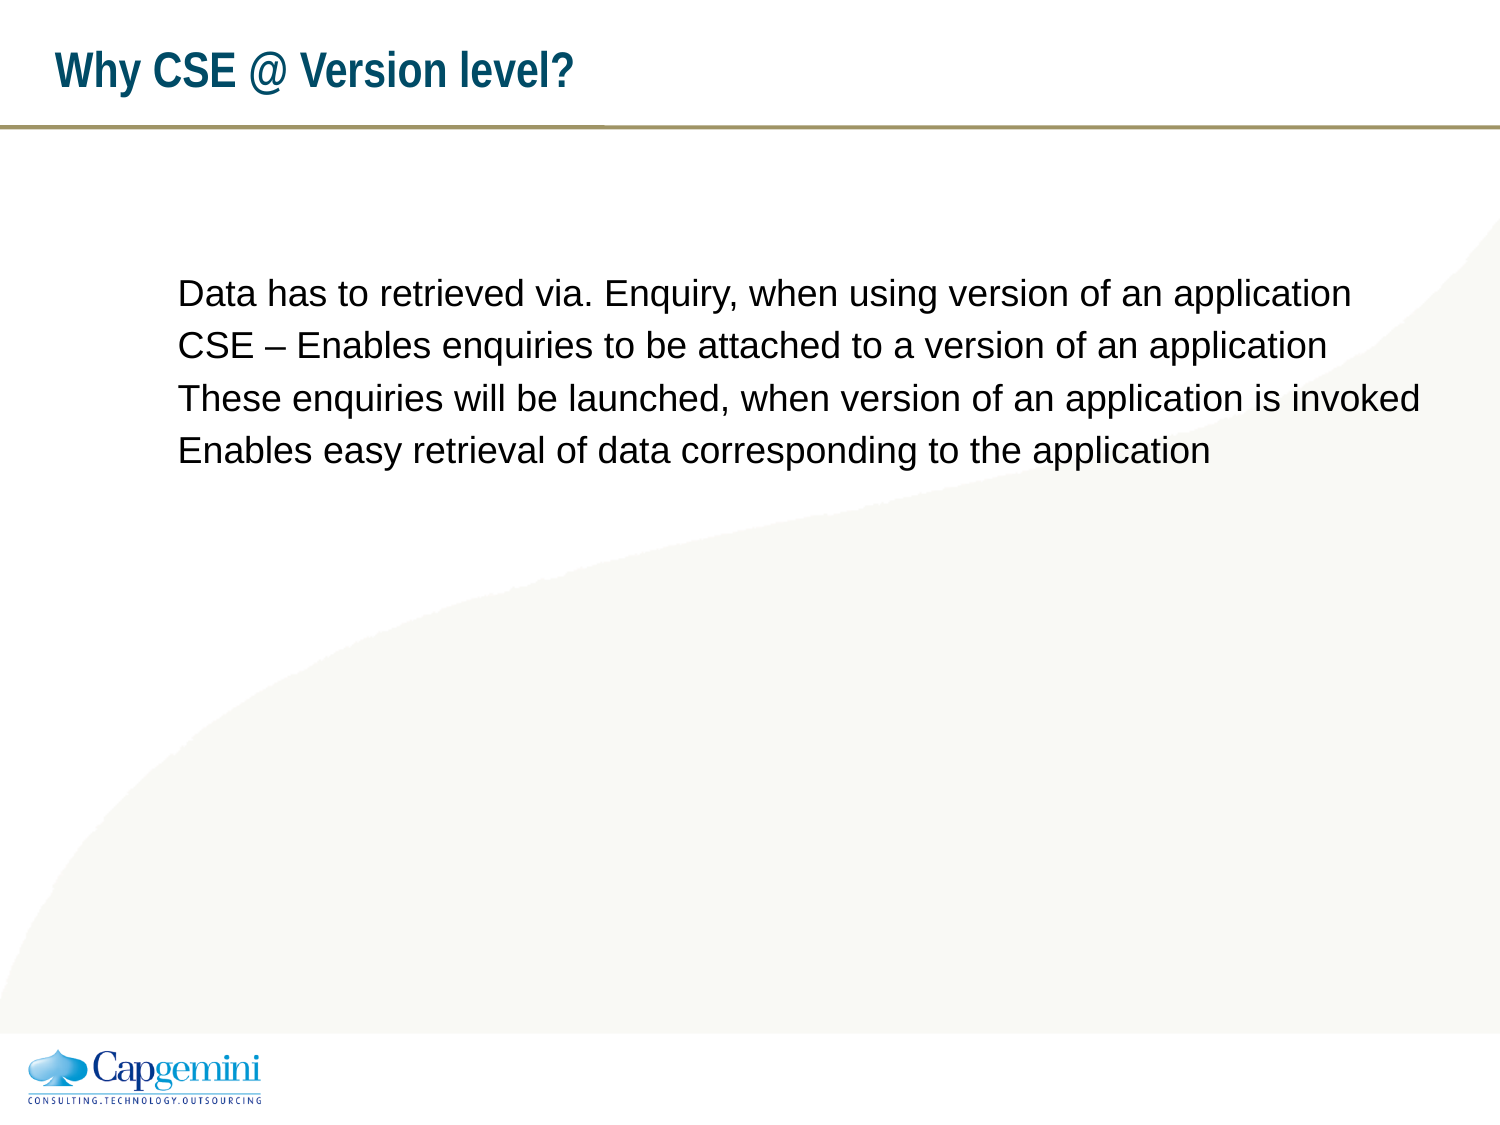

# Why CSE @ Version level?
Data has to retrieved via. Enquiry, when using version of an application
CSE – Enables enquiries to be attached to a version of an application
These enquiries will be launched, when version of an application is invoked
Enables easy retrieval of data corresponding to the application